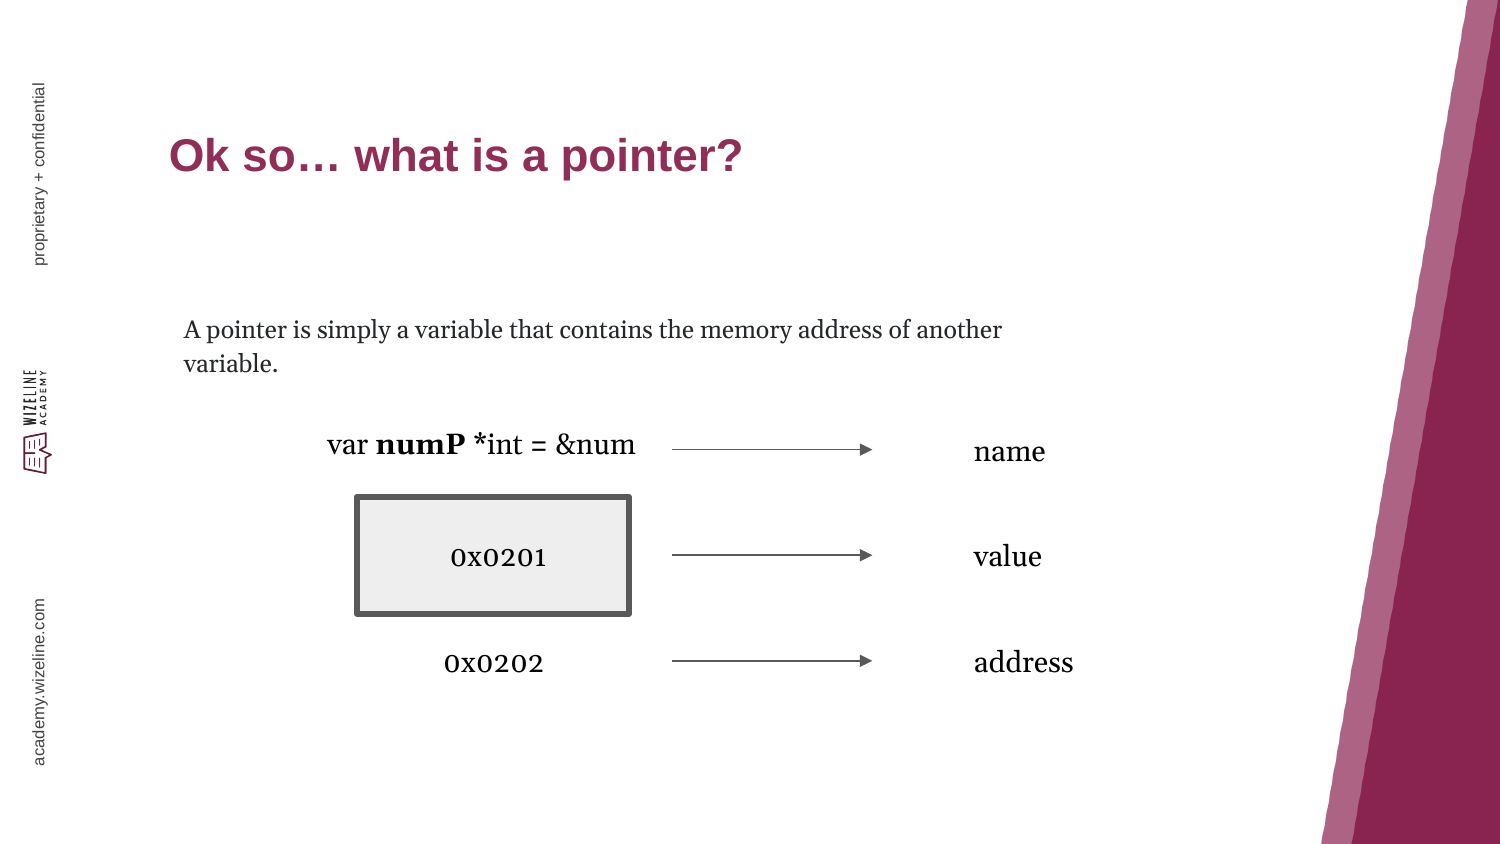

# Ok so… what is a pointer?
A pointer is simply a variable that contains the memory address of another variable.
var numP *int = &num
name

value
0x0201
0x0202
address